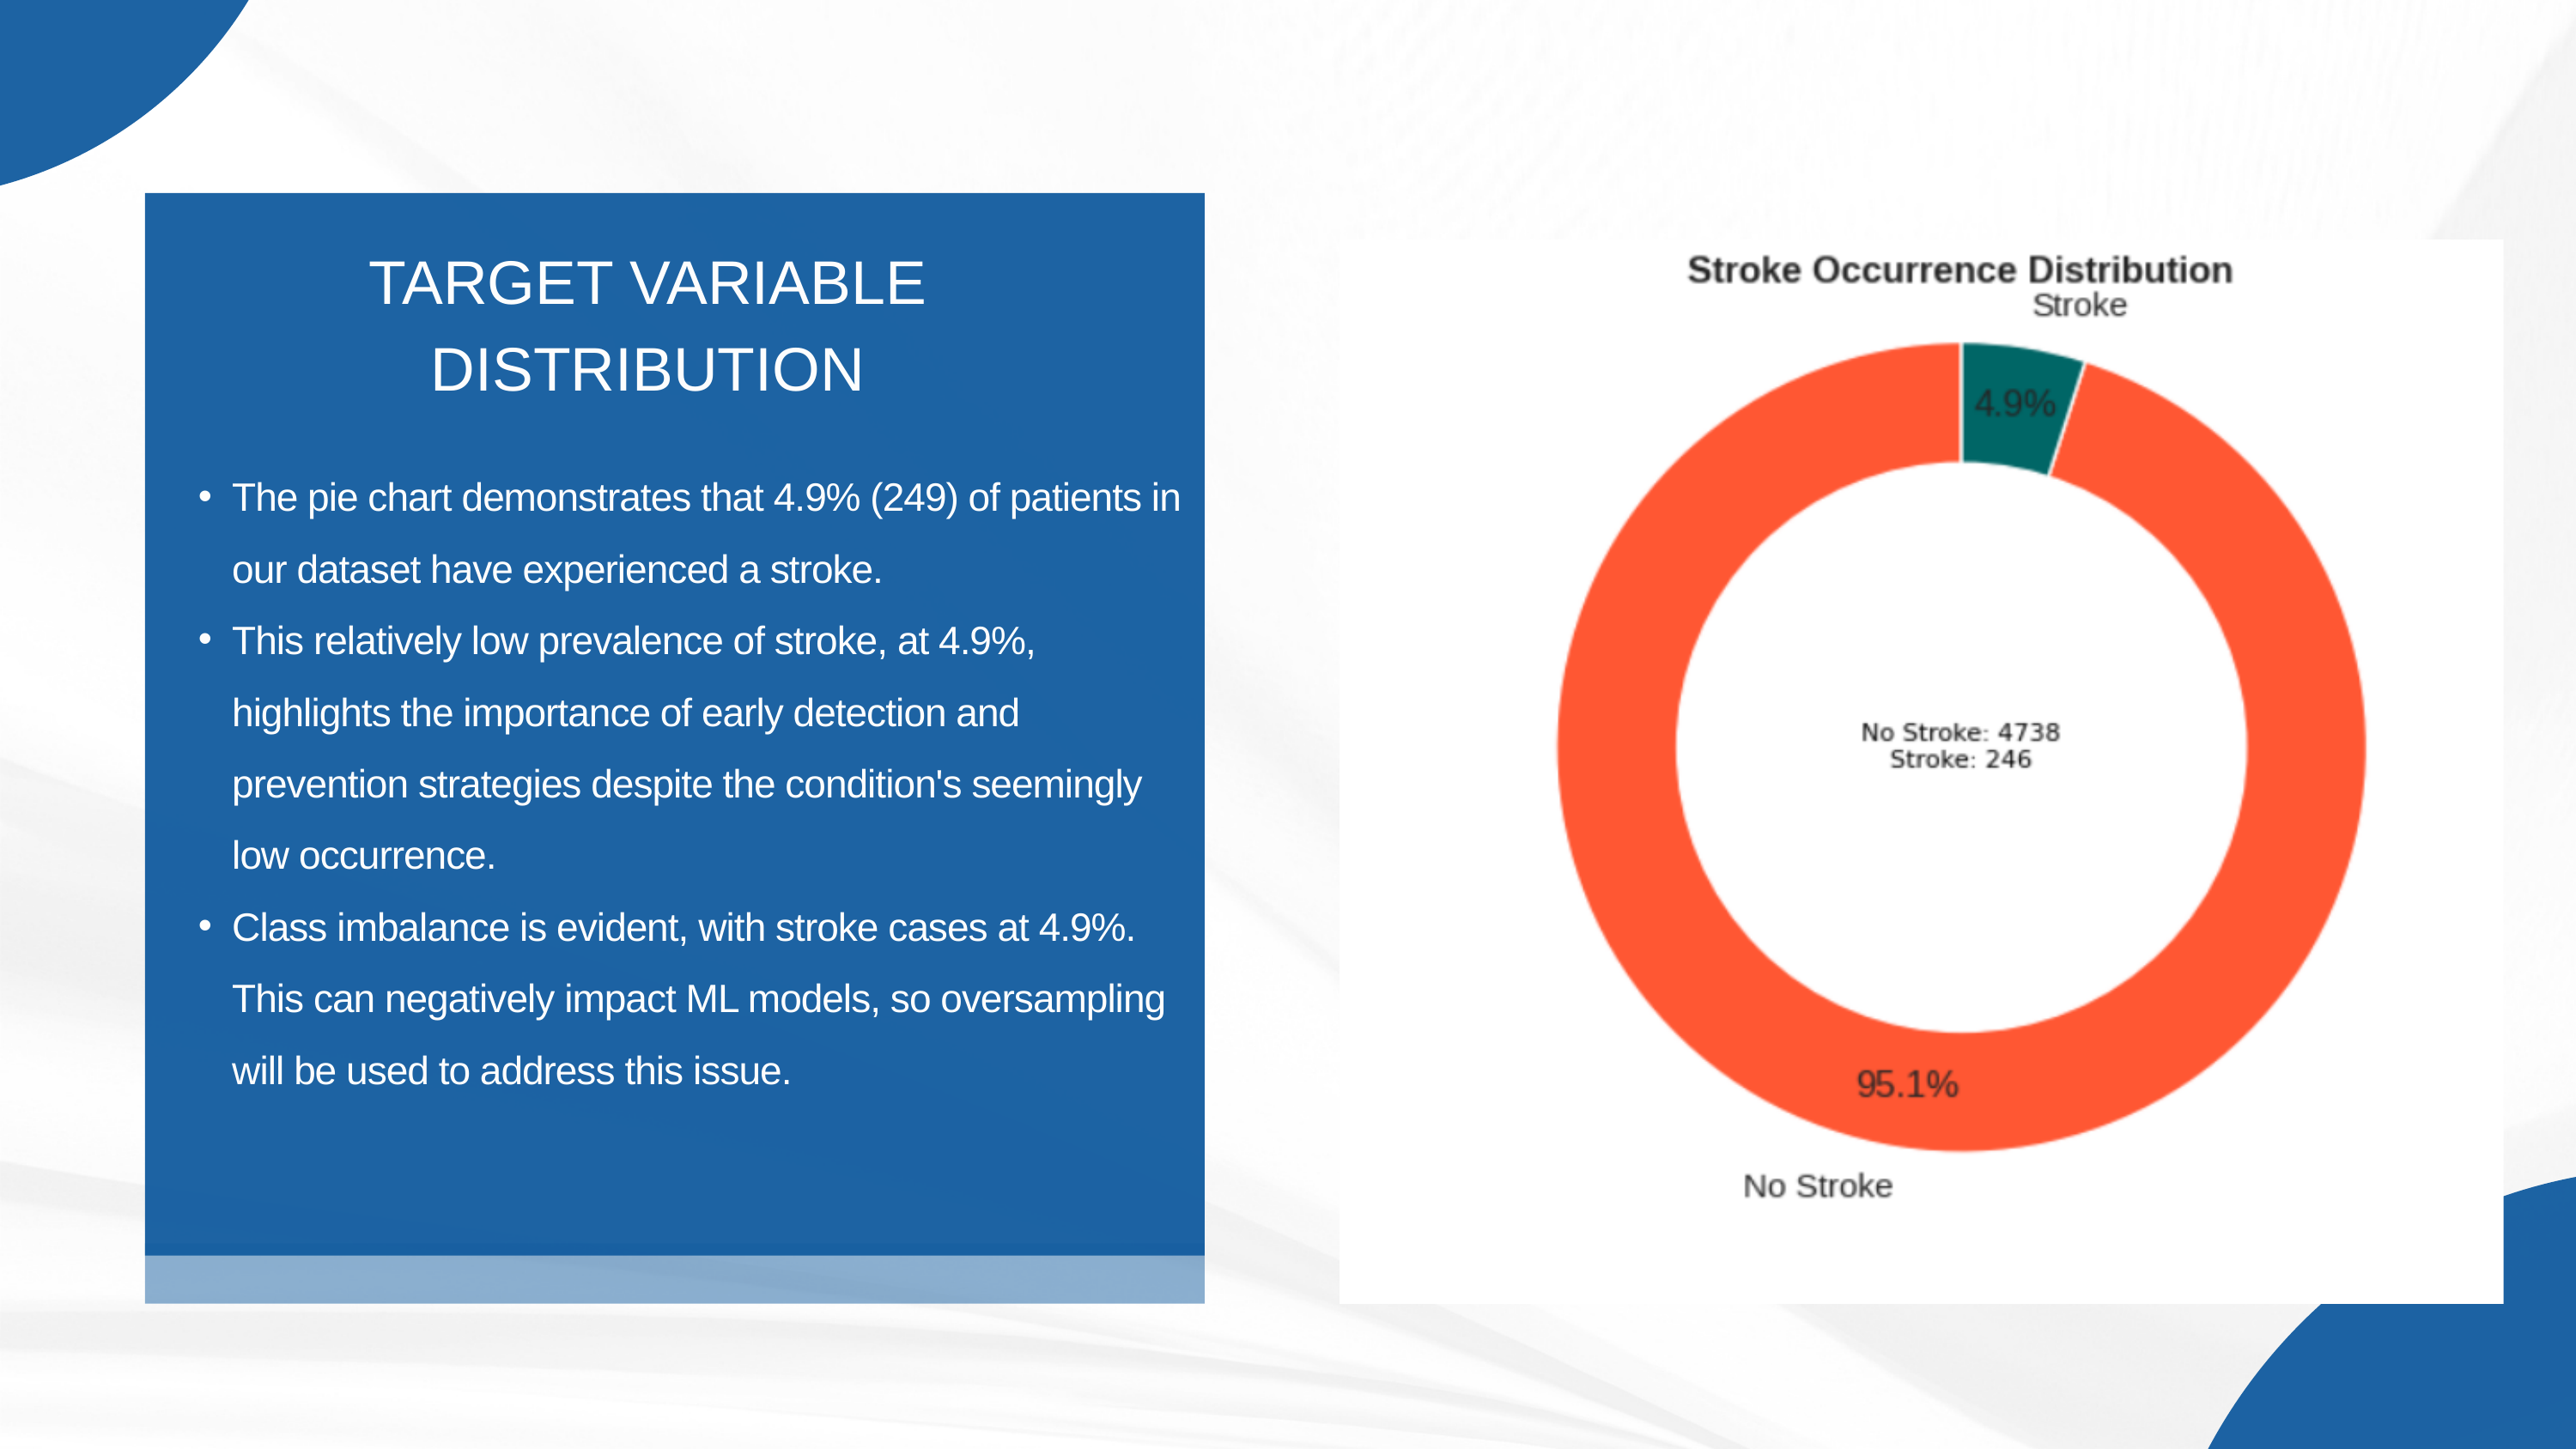

TARGET VARIABLE DISTRIBUTION

The pie chart demonstrates that 4.9% (249) of patients in our dataset have experienced a stroke.
This relatively low prevalence of stroke, at 4.9%, highlights the importance of early detection and prevention strategies despite the condition's seemingly low occurrence.
Class imbalance is evident, with stroke cases at 4.9%. This can negatively impact ML models, so oversampling will be used to address this issue.